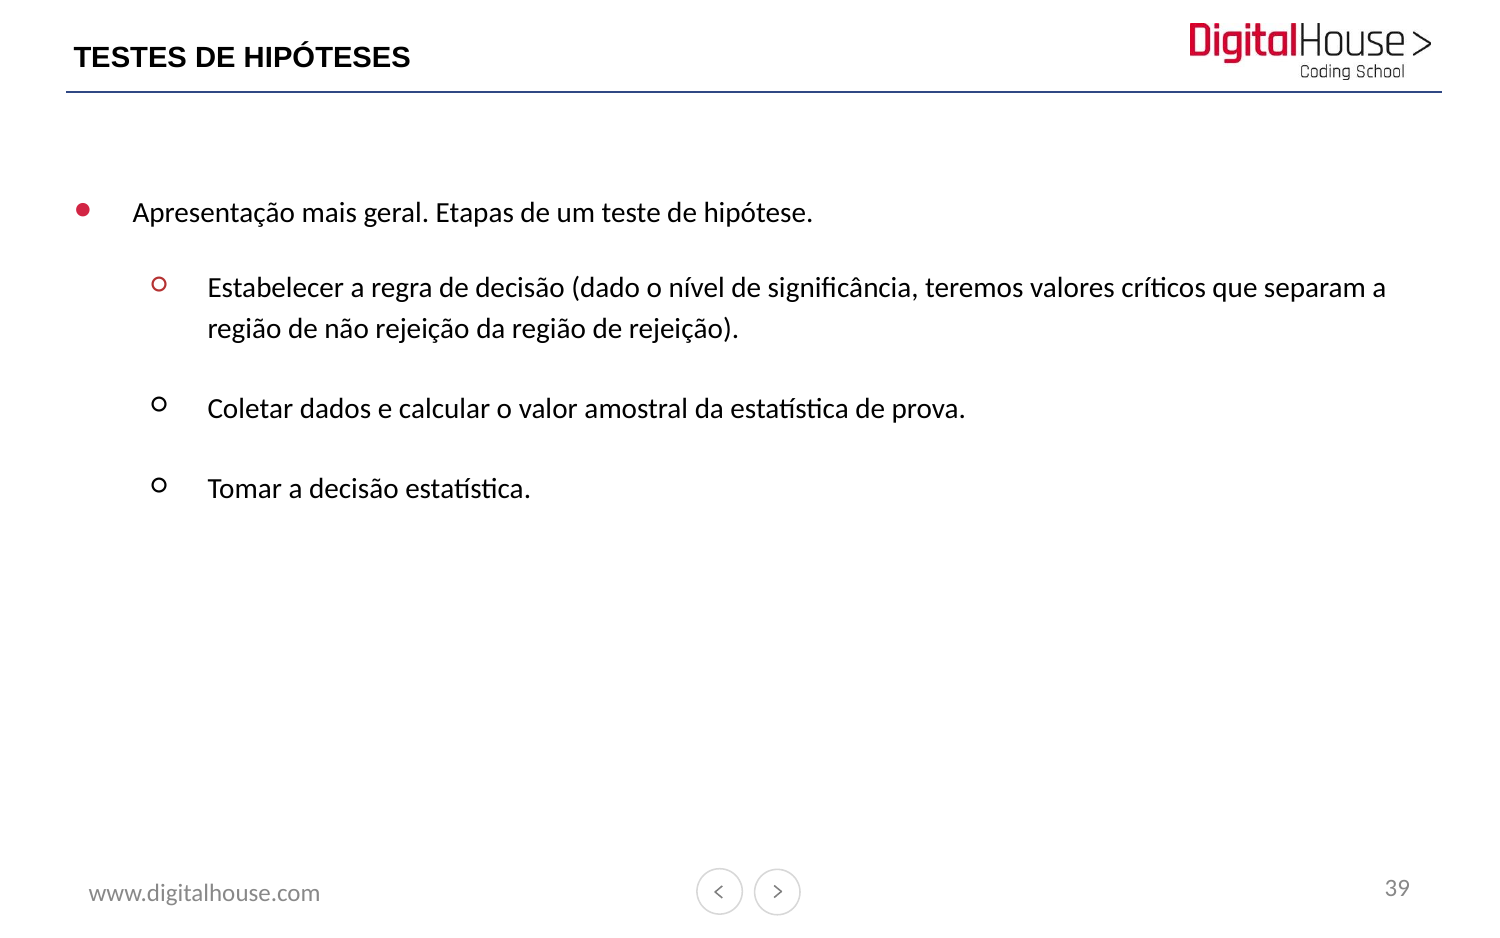

# TESTES DE HIPÓTESES
Apresentação mais geral. Etapas de um teste de hipótese.
Estabelecer a regra de decisão (dado o nível de significância, teremos valores críticos que separam a região de não rejeição da região de rejeição).
Coletar dados e calcular o valor amostral da estatística de prova.
Tomar a decisão estatística.
39